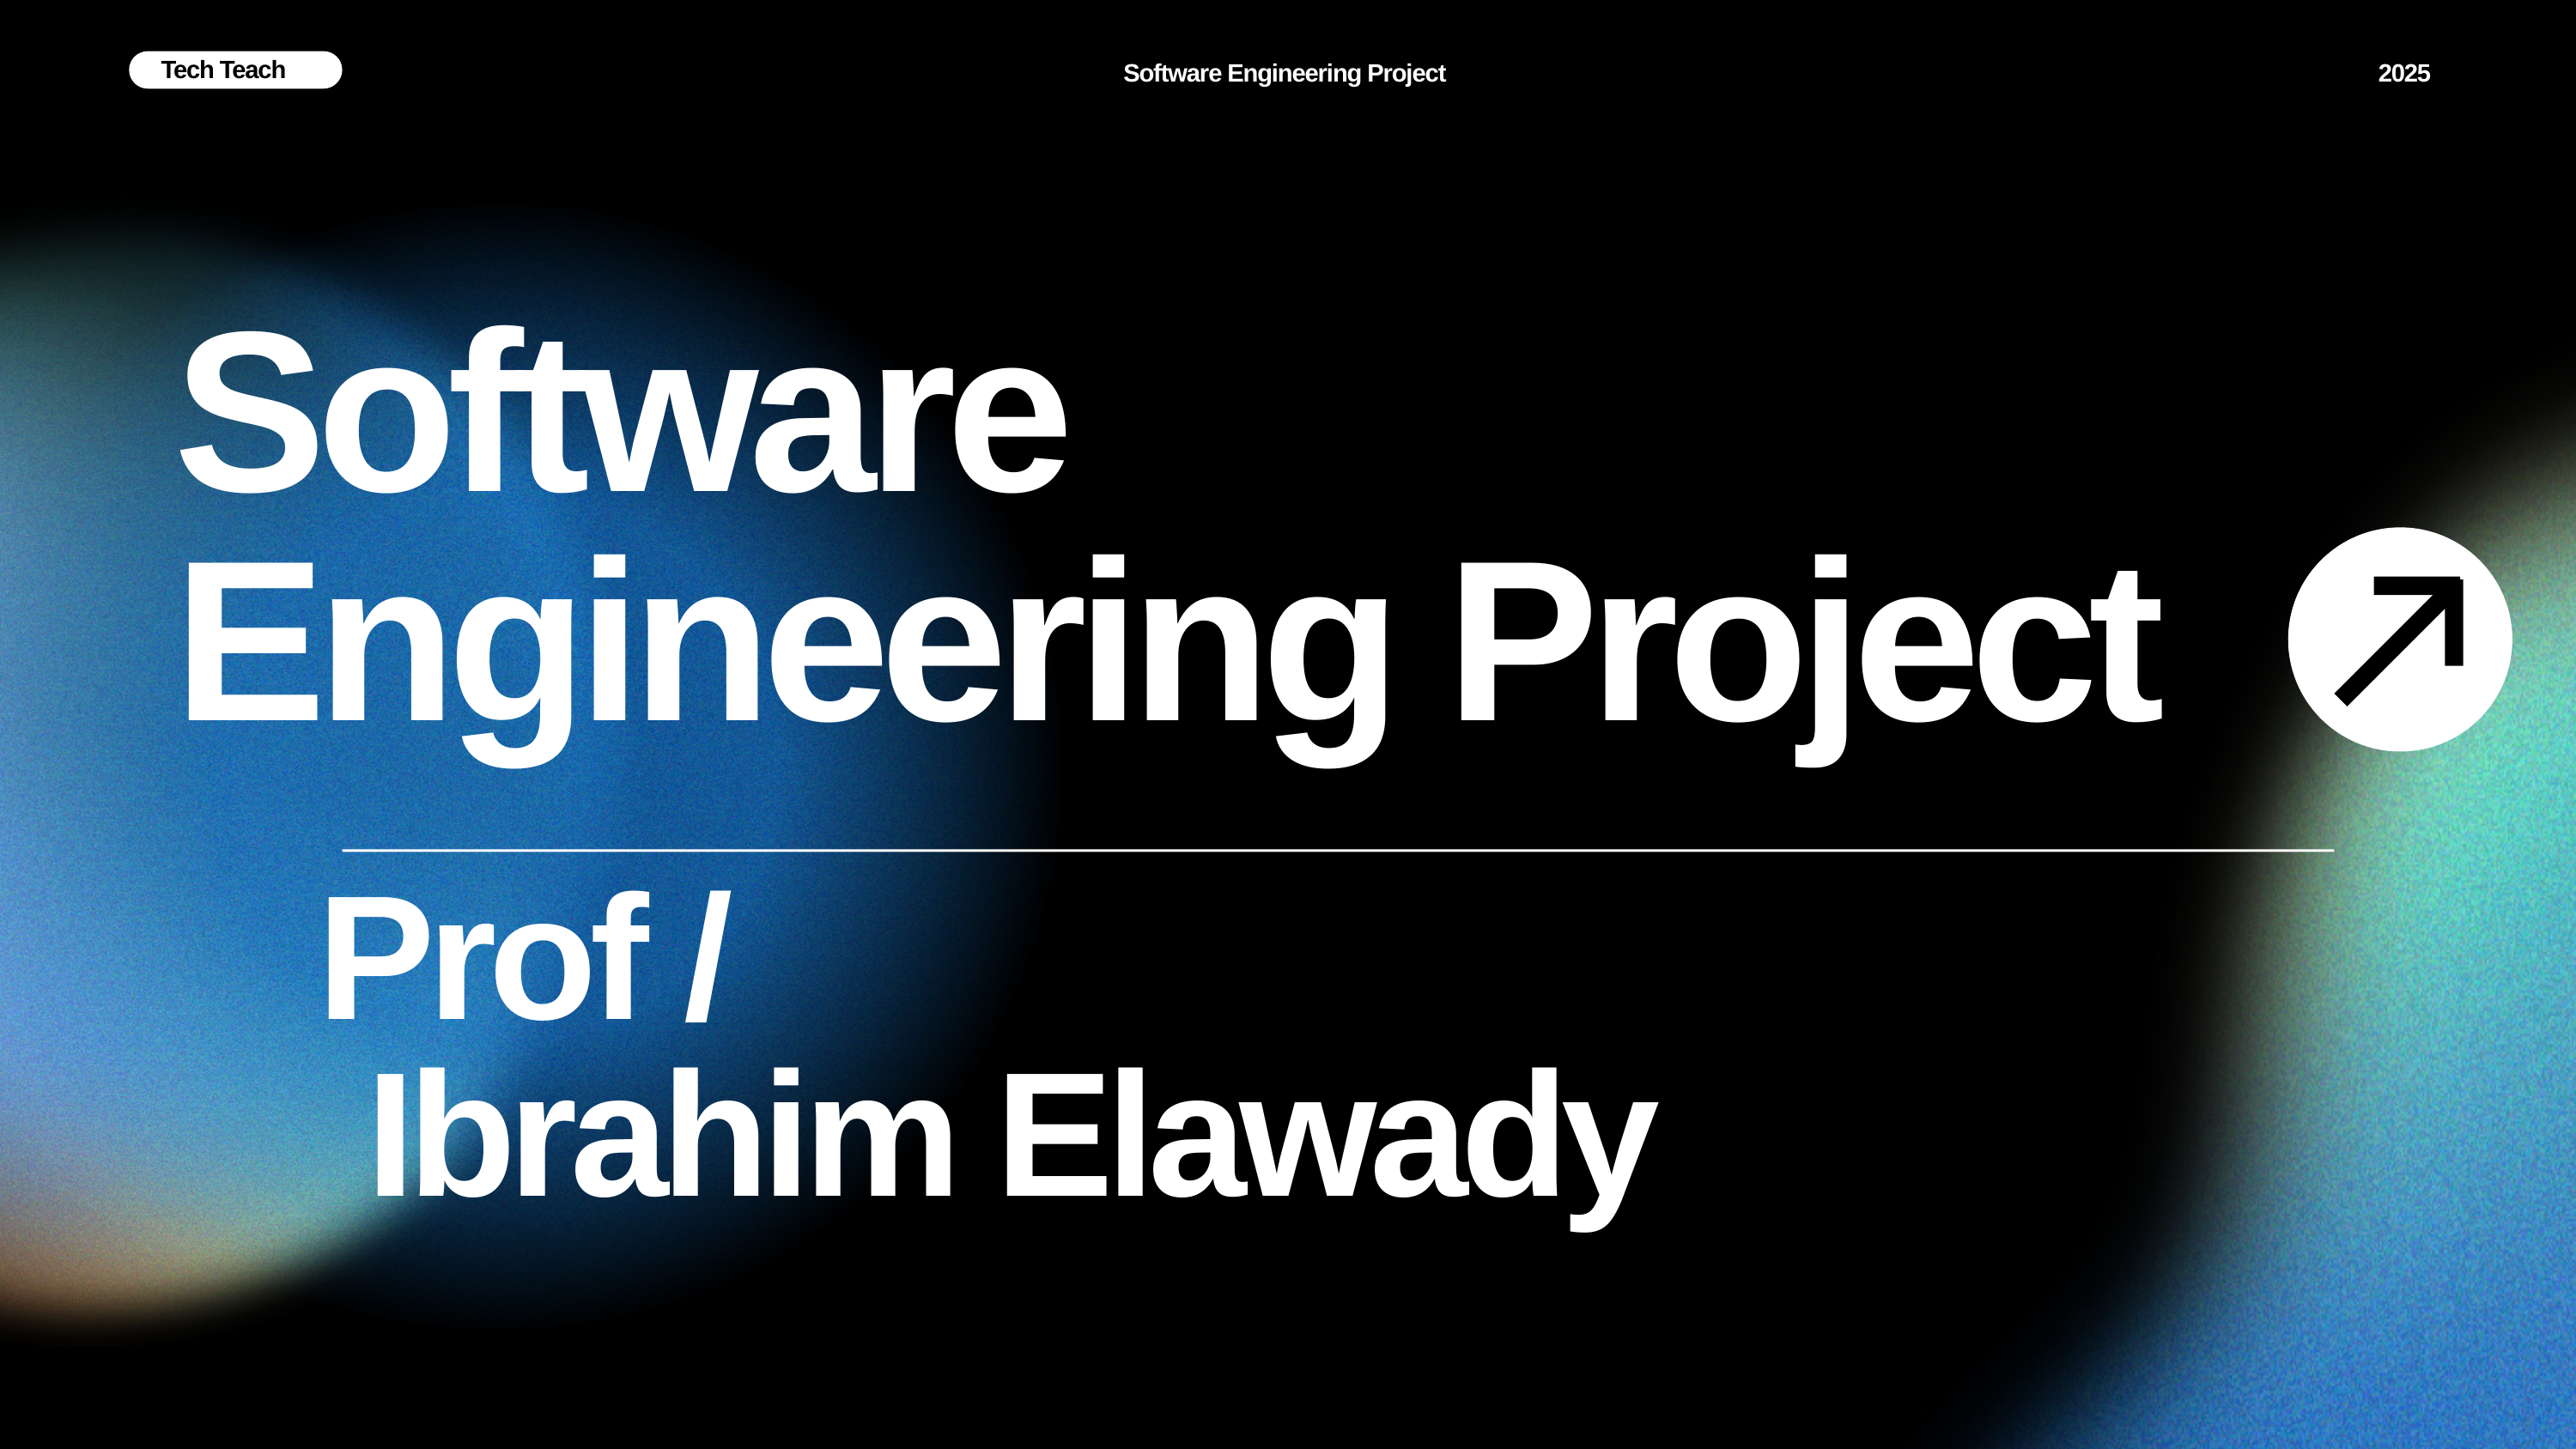

Tech Teach
Software Engineering Project
2025

Software Engineering Project

Prof /
 Ibrahim Elawady